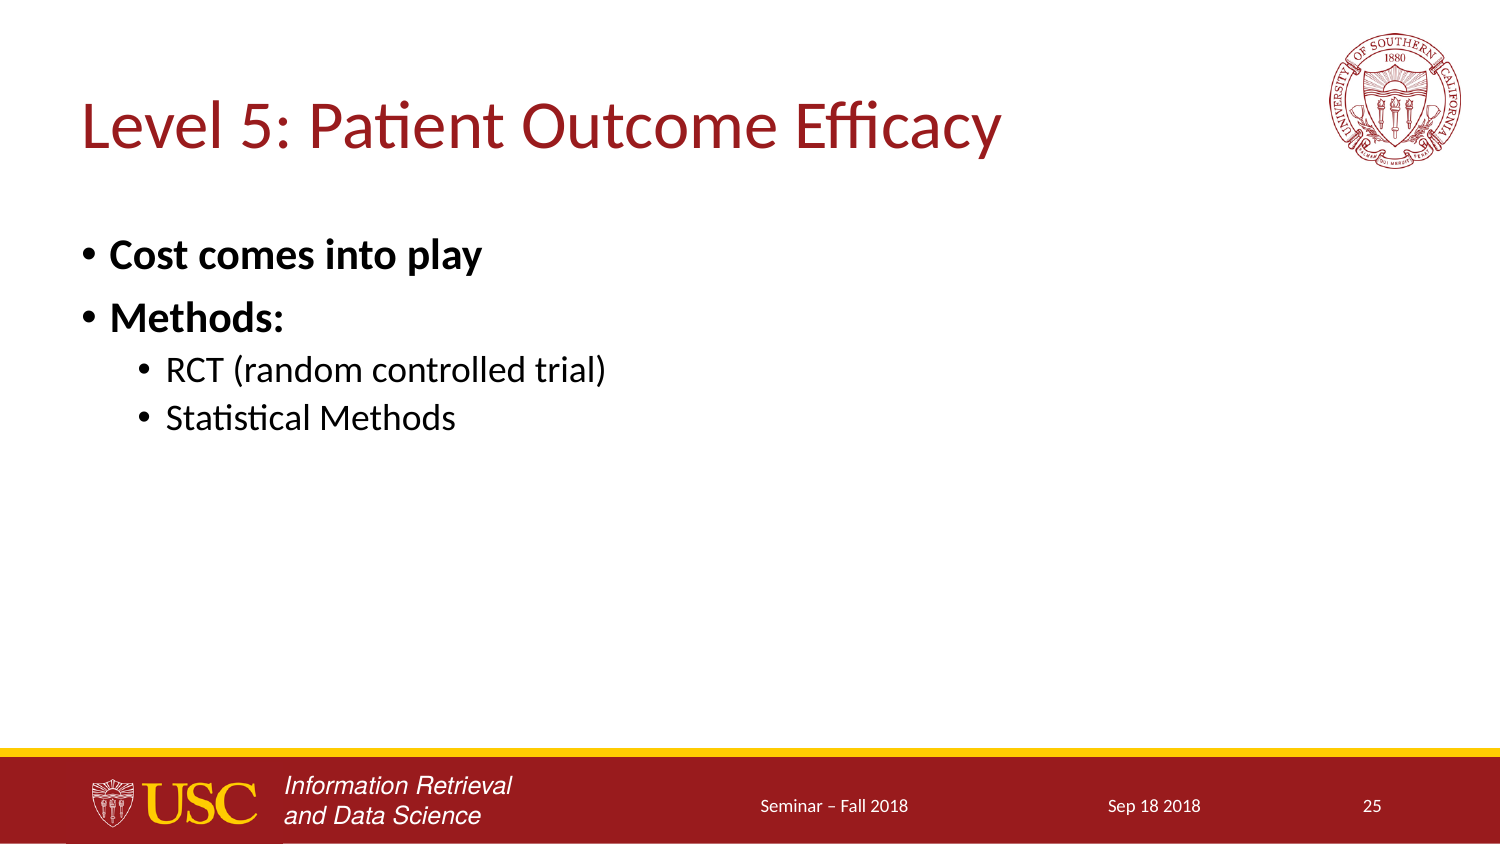

# Level 5: Patient Outcome Efficacy
Cost comes into play
Methods:
RCT (random controlled trial)
Statistical Methods

Seminar – Fall 2018
Sep 18 2018
25